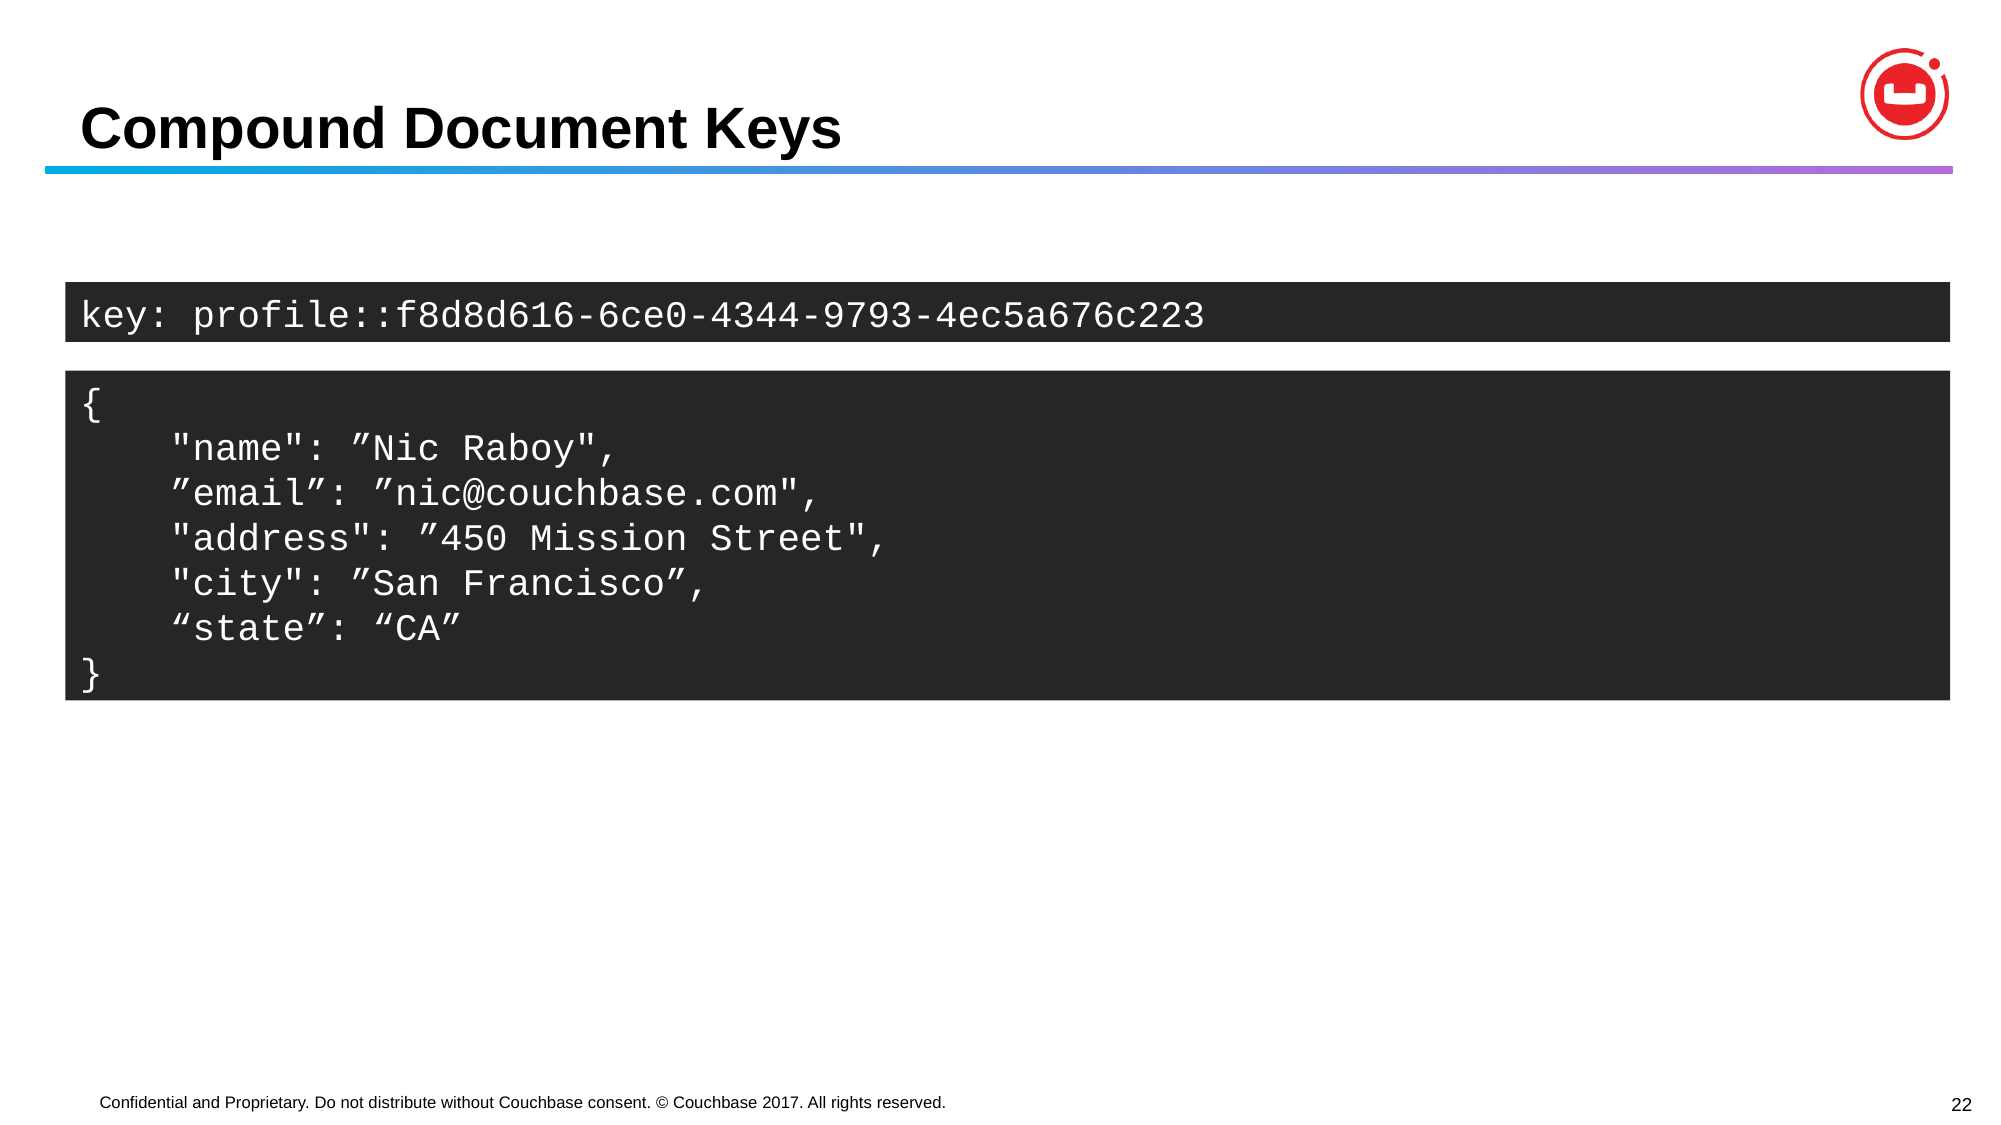

# Compound Document Keys
key: profile::f8d8d616-6ce0-4344-9793-4ec5a676c223
{
    "name": ”Nic Raboy",
    ”email”: ”nic@couchbase.com",
    "address": ”450 Mission Street",
    "city": ”San Francisco”,
    “state”: “CA”
}